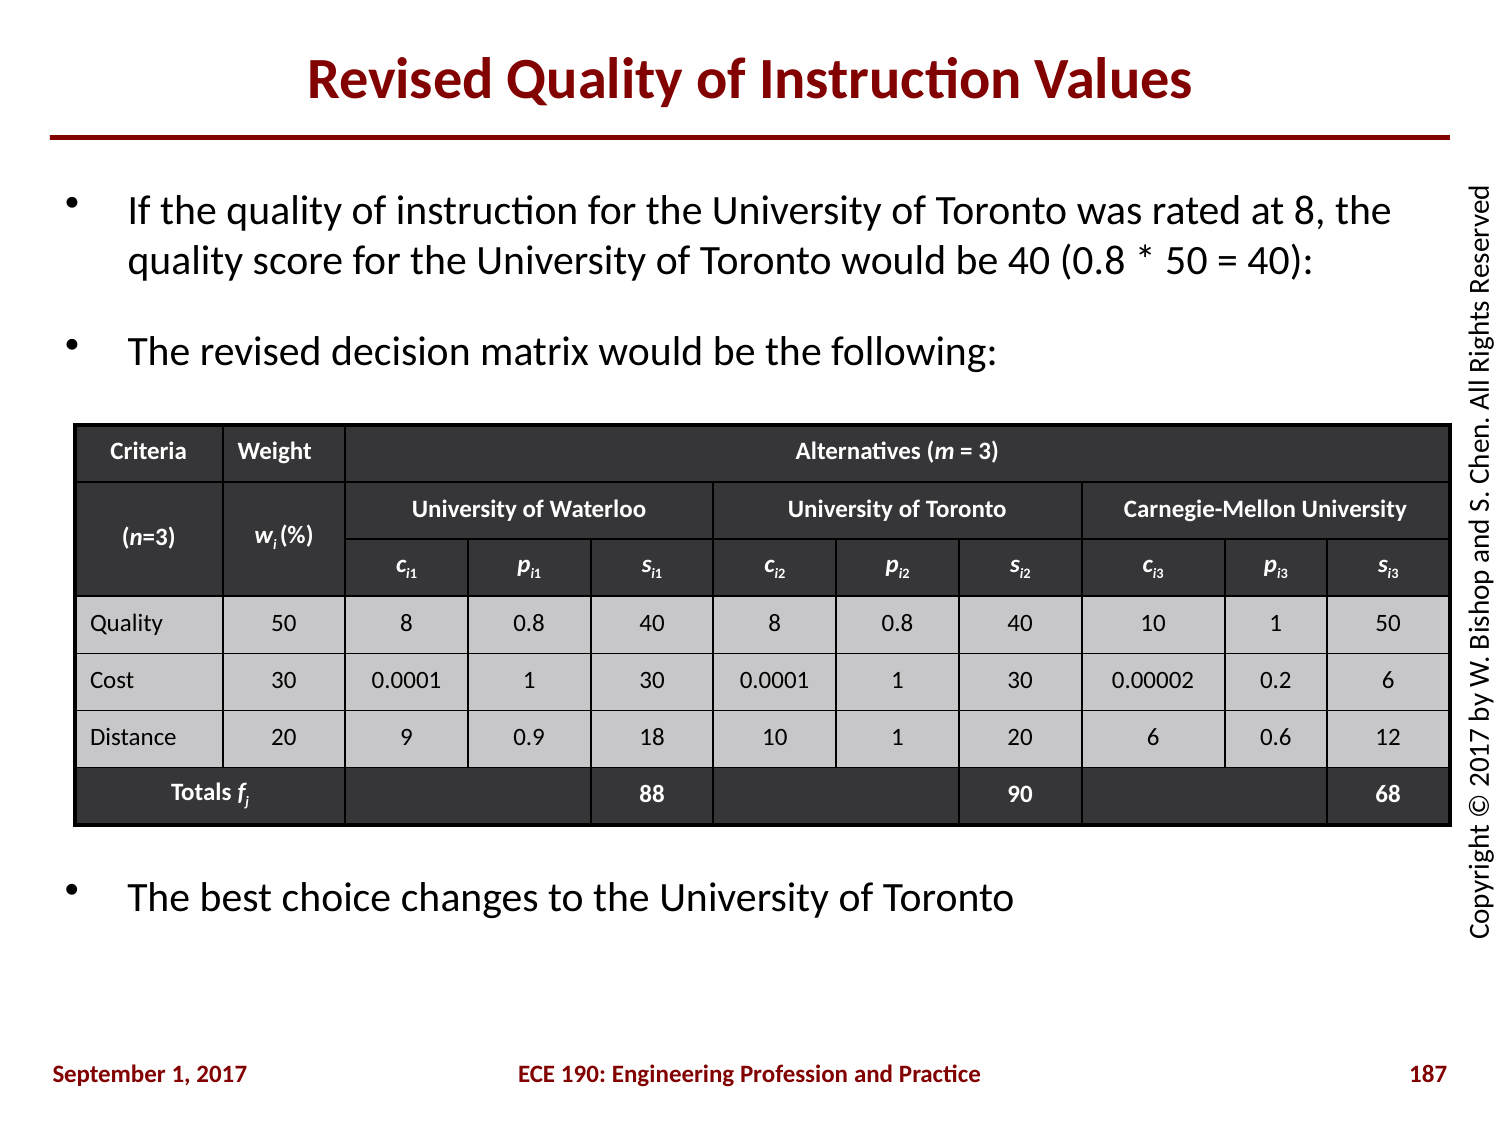

# Revised Quality of Instruction Values
If the quality of instruction for the University of Toronto was rated at 8, the quality score for the University of Toronto would be 40 (0.8 * 50 = 40):
The revised decision matrix would be the following:
| Criteria | Weight | Alternatives (m = 3) |  |  |  |  |  |  |  |  |
| --- | --- | --- | --- | --- | --- | --- | --- | --- | --- | --- |
| (n=3) | wi (%) | University of Waterloo |  |  | University of Toronto |  |  | Carnegie-Mellon University |  |  |
|  |  | ci1 | pi1 | si1 | ci2 | pi2 | si2 | ci3 | pi3 | si3 |
| Quality | 50 | 8 | 0.8 | 40 | 8 | 0.8 | 40 | 10 | 1 | 50 |
| Cost | 30 | 0.0001 | 1 | 30 | 0.0001 | 1 | 30 | 0.00002 | 0.2 | 6 |
| Distance | 20 | 9 | 0.9 | 18 | 10 | 1 | 20 | 6 | 0.6 | 12 |
| Totals fj |  |  |  | 88 |  |  | 90 |  |  | 68 |
The best choice changes to the University of Toronto
September 1, 2017
ECE 190: Engineering Profession and Practice
187